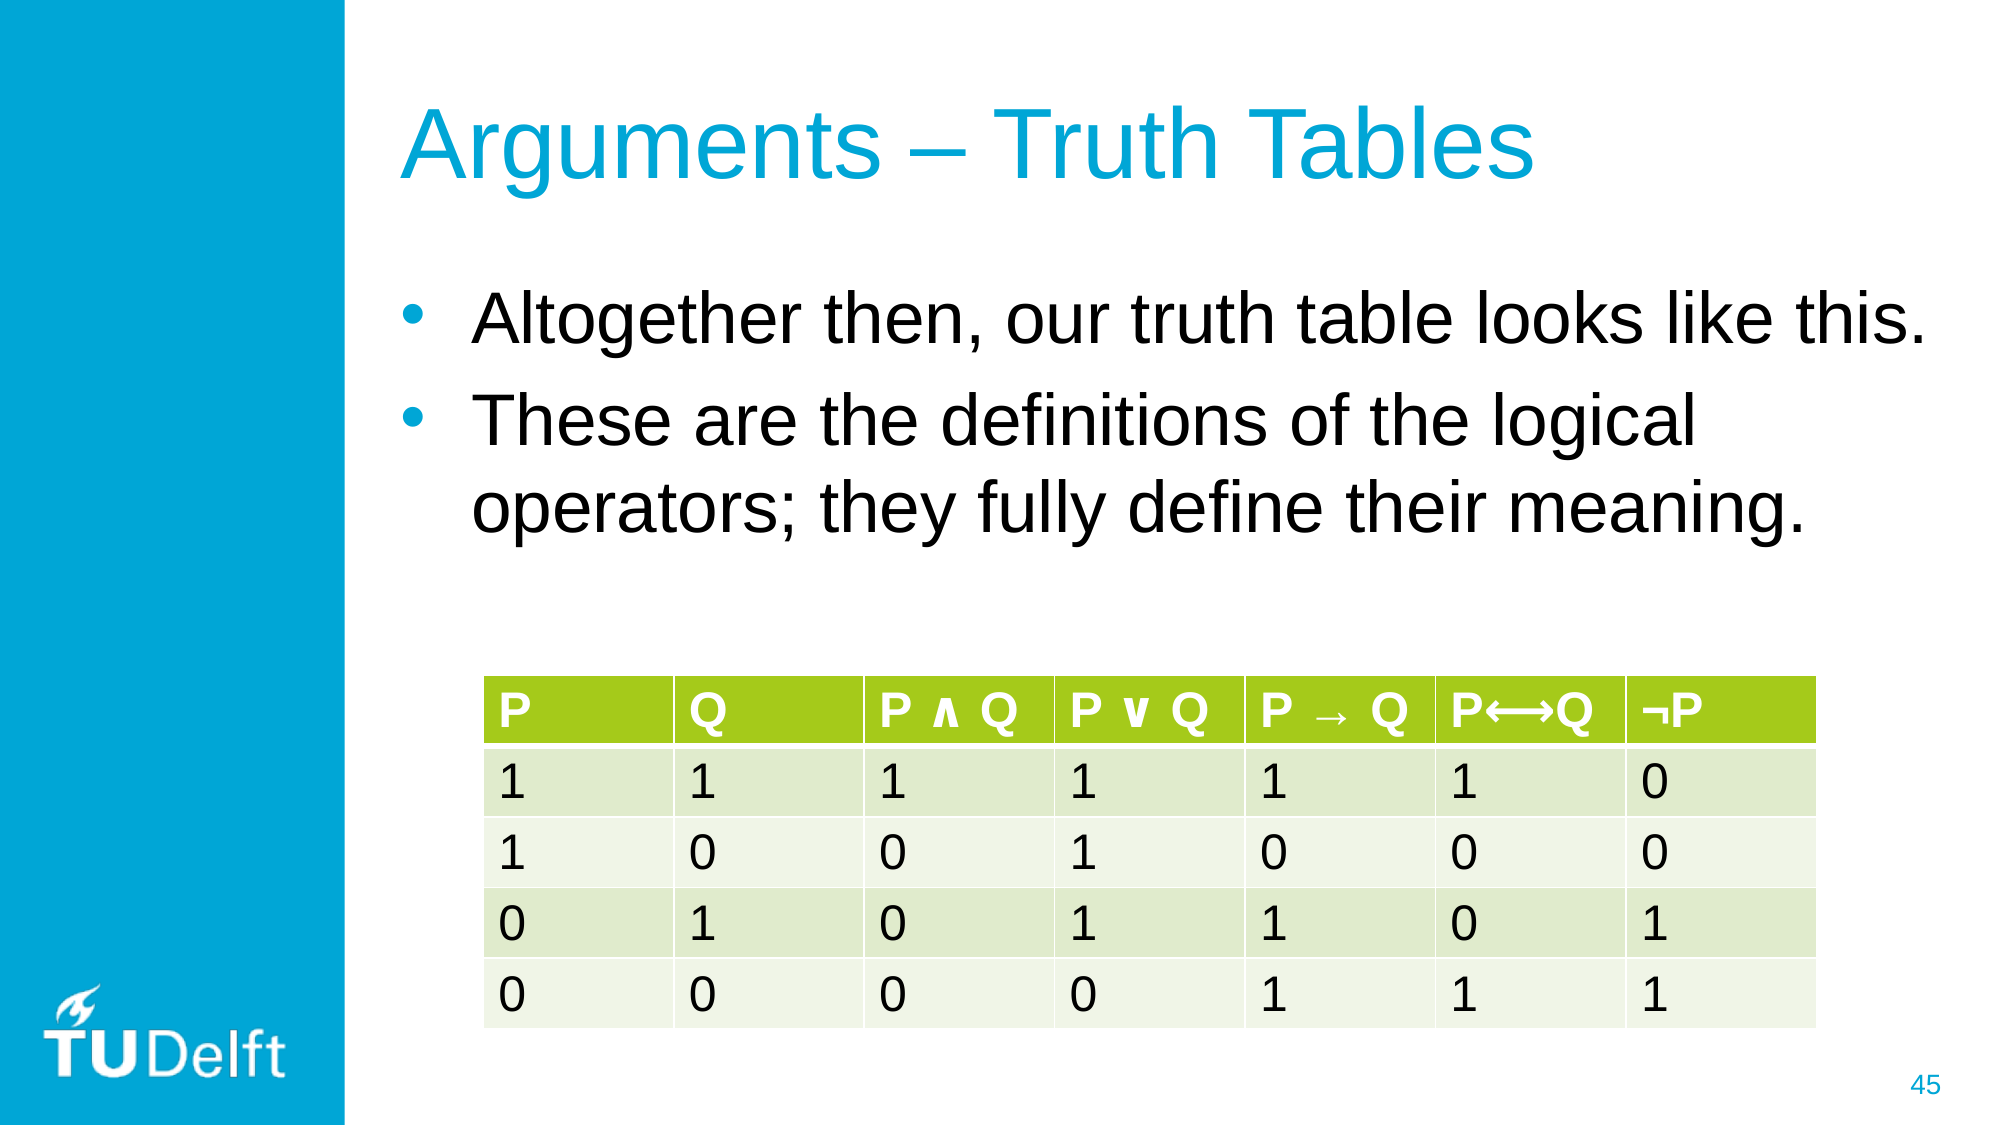

# Arguments – Truth Tables
Altogether then, our truth table looks like this.
These are the definitions of the logical operators; they fully define their meaning.

| P | Q | P ∧ Q | P ∨ Q | P → Q | P⟷Q | ¬P |
| --- | --- | --- | --- | --- | --- | --- |
| 1 | 1 | 1 | 1 | 1 | 1 | 0 |
| 1 | 0 | 0 | 1 | 0 | 0 | 0 |
| 0 | 1 | 0 | 1 | 1 | 0 | 1 |
| 0 | 0 | 0 | 0 | 1 | 1 | 1 |